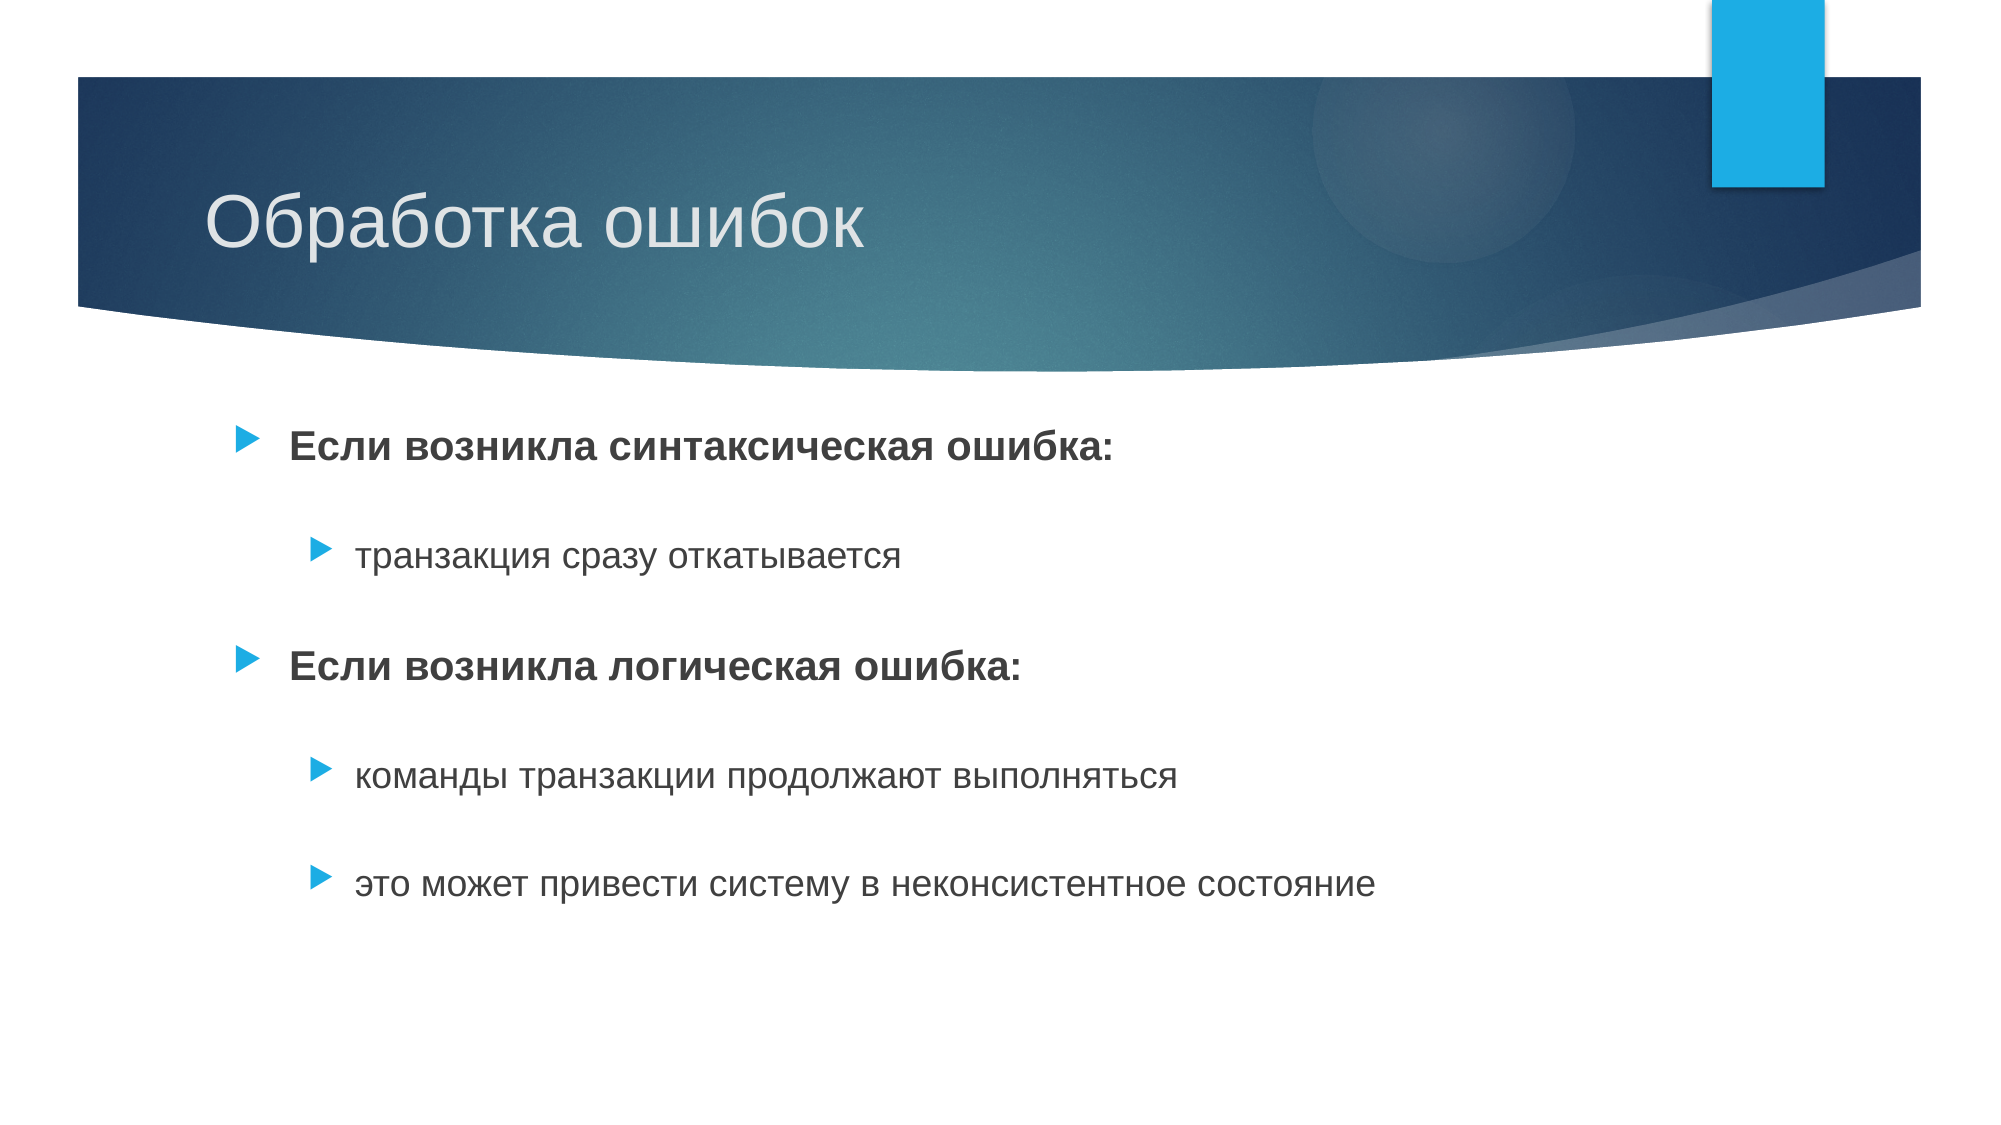

# Обработка ошибок
Если возникла синтаксическая ошибка:
транзакция сразу откатывается
Если возникла логическая ошибка:
команды транзакции продолжают выполняться
это может привести систему в неконсистентное состояние